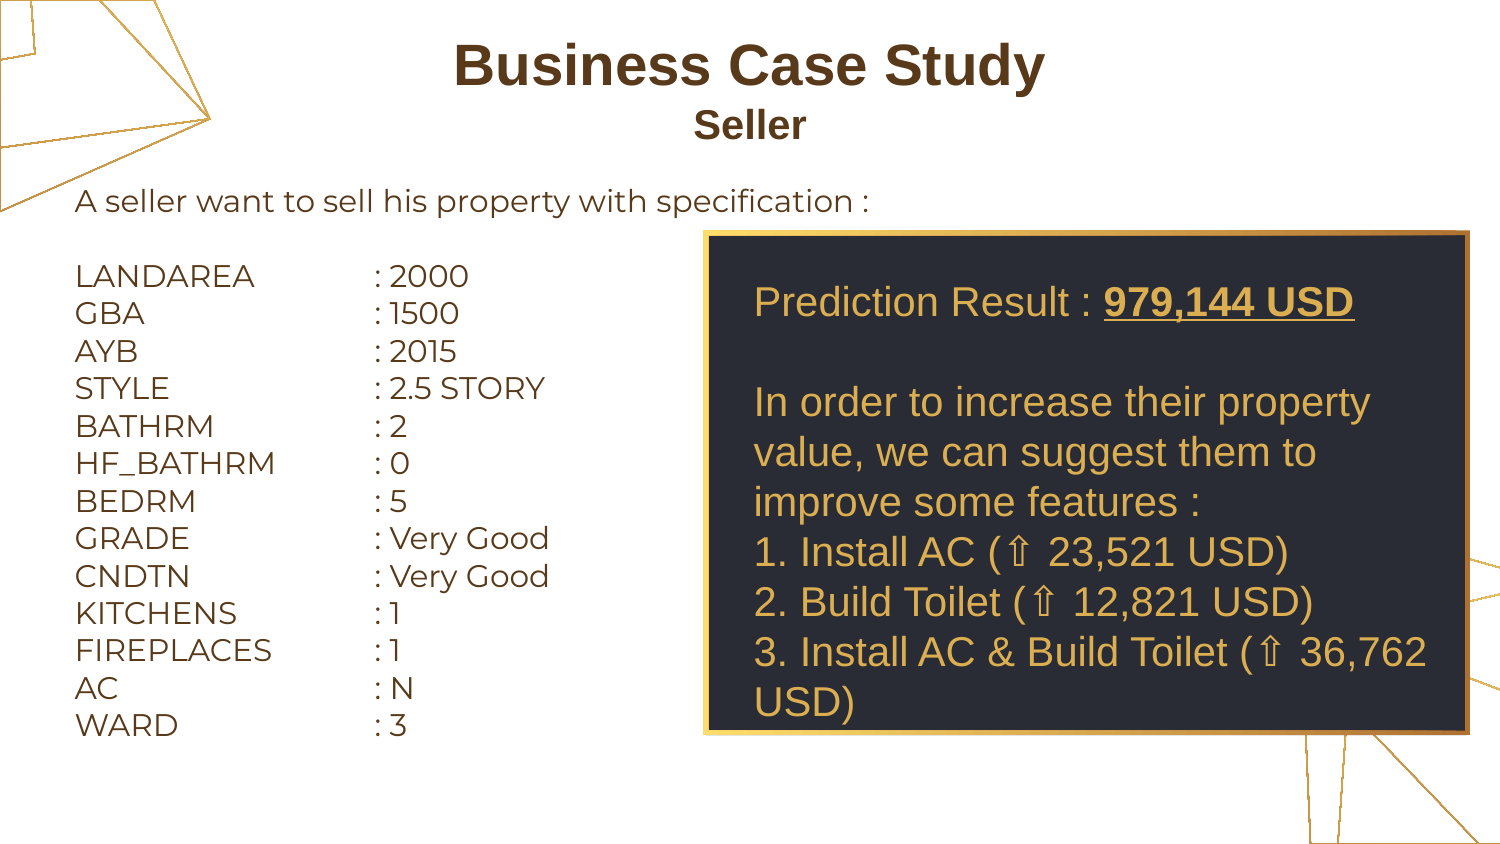

# Business Case Study Seller
A seller want to sell his property with specification :

LANDAREA	: 2000
GBA 		: 1500
AYB 		: 2015
STYLE 		: 2.5 STORY
BATHRM		: 2
HF_BATHRM	: 0
BEDRM 		: 5
GRADE 		: Very Good
CNDTN 		: Very Good
KITCHENS 	: 1
FIREPLACES 	: 1
AC 		: N
WARD 		: 3

Prediction Result : 979,144 USD

In order to increase their property value, we can suggest them to improve some features :
1. Install AC (⇧ 23,521 USD)
2. Build Toilet (⇧ 12,821 USD)
3. Install AC & Build Toilet (⇧ 36,762 USD)